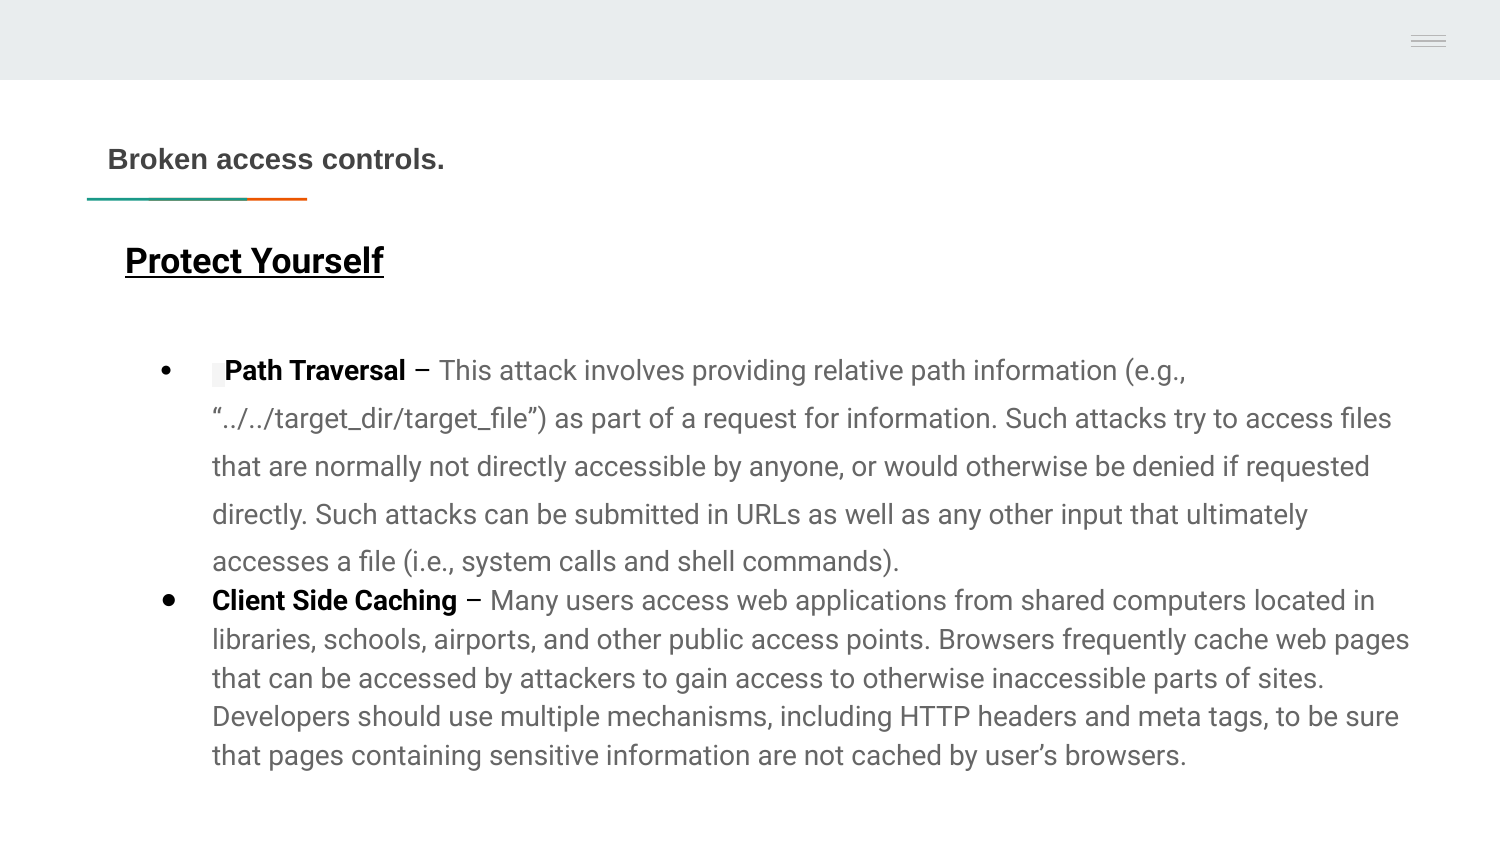

# Broken access controls.

Protect Yourself

 Path Traversal – This attack involves providing relative path information (e.g., “../../target_dir/target_file”) as part of a request for information. Such attacks try to access files that are normally not directly accessible by anyone, or would otherwise be denied if requested directly. Such attacks can be submitted in URLs as well as any other input that ultimately accesses a file (i.e., system calls and shell commands).
Client Side Caching – Many users access web applications from shared computers located in libraries, schools, airports, and other public access points. Browsers frequently cache web pages that can be accessed by attackers to gain access to otherwise inaccessible parts of sites. Developers should use multiple mechanisms, including HTTP headers and meta tags, to be sure that pages containing sensitive information are not cached by user’s browsers.